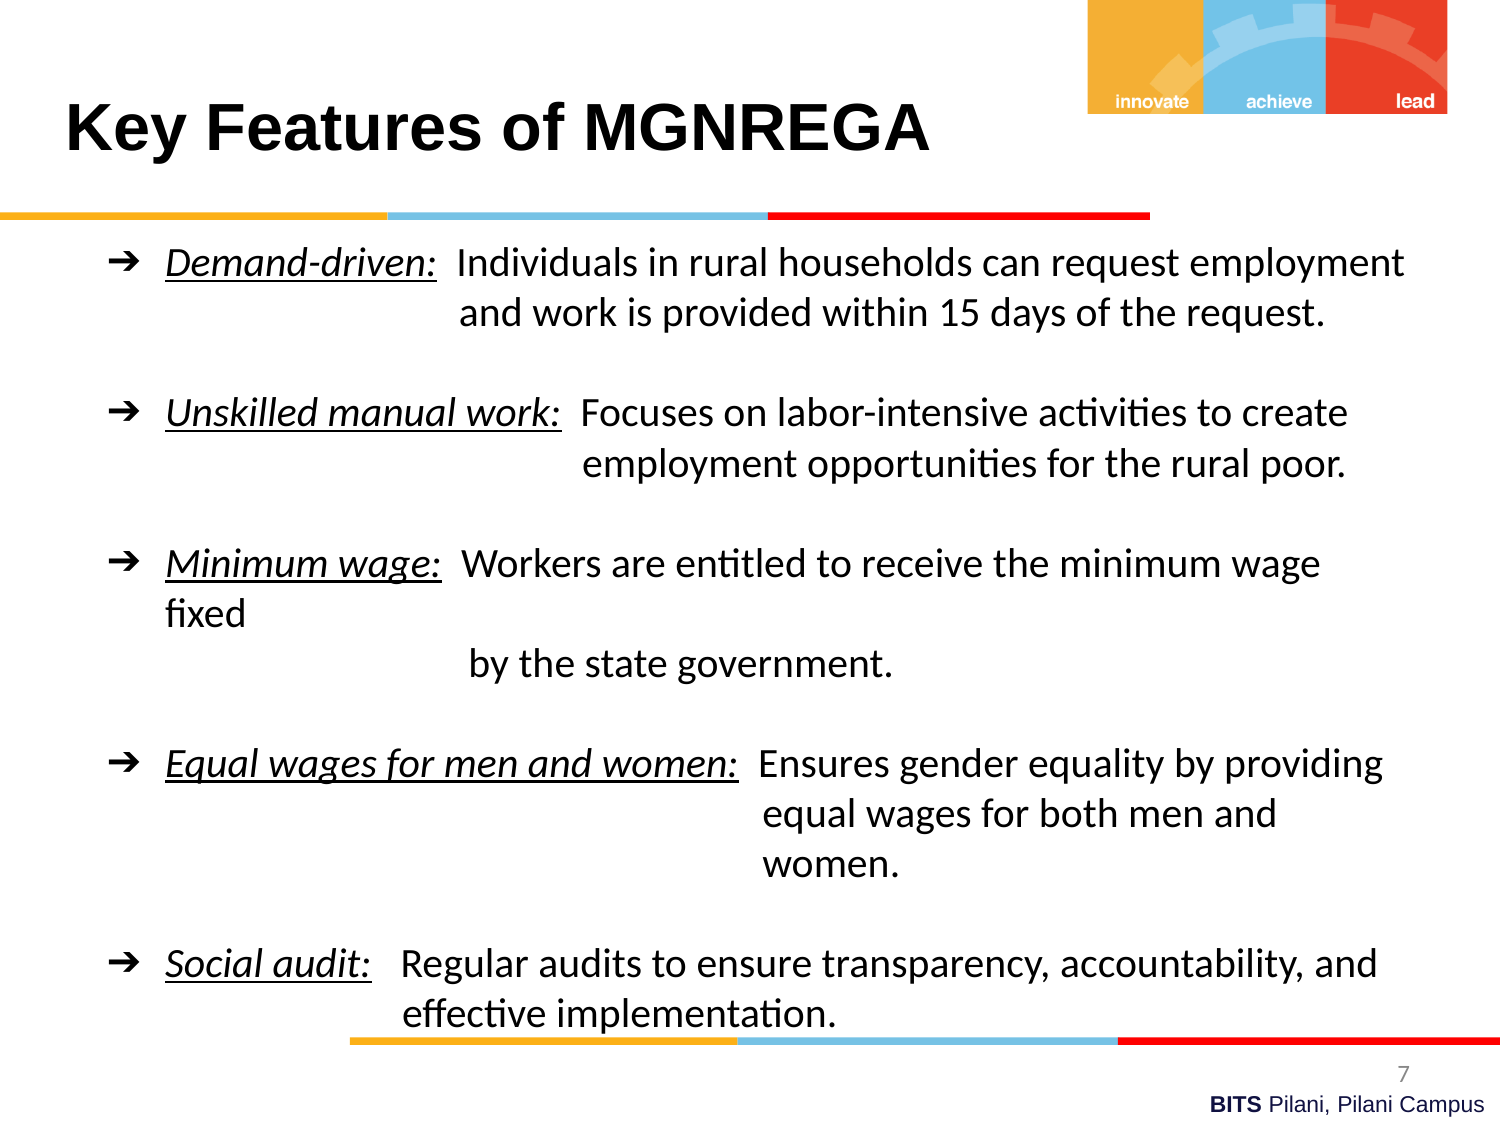

Key Features of MGNREGA
Demand-driven:  Individuals in rural households can request employment
                               and work is provided within 15 days of the request.
Unskilled manual work:  Focuses on labor-intensive activities to create
                                            employment opportunities for the rural poor.
Minimum wage:  Workers are entitled to receive the minimum wage fixed
                                by the state government.
Equal wages for men and women:  Ensures gender equality by providing
                                                               equal wages for both men and
                                                               women.
Social audit:   Regular audits to ensure transparency, accountability, and
                         effective implementation.
7